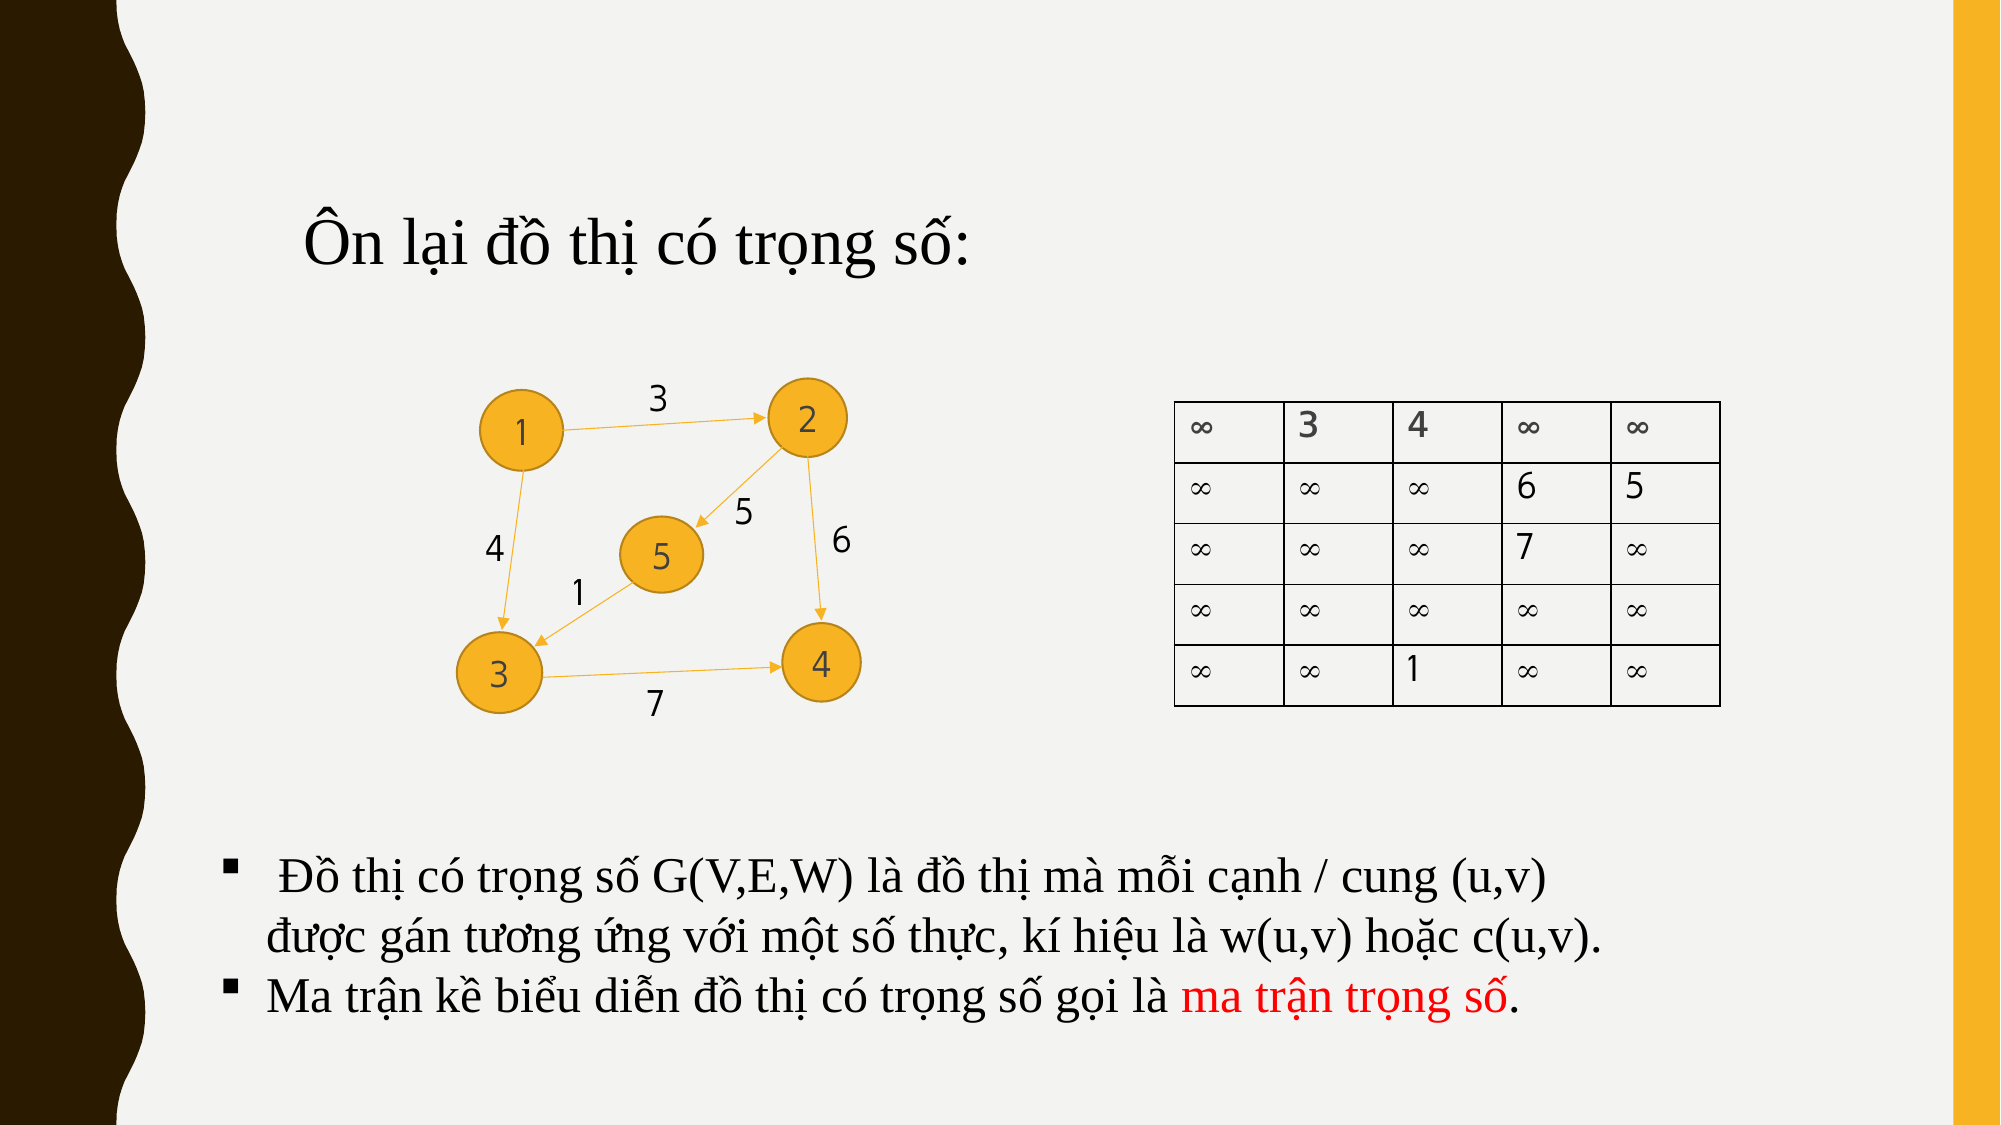

Ôn lại đồ thị có trọng số:
3
2
1
| ∞ | 3 | 4 | ∞ | ∞ |
| --- | --- | --- | --- | --- |
| ∞ | ∞ | ∞ | 6 | 5 |
| ∞ | ∞ | ∞ | 7 | ∞ |
| ∞ | ∞ | ∞ | ∞ | ∞ |
| ∞ | ∞ | 1 | ∞ | ∞ |
5
6
5
4
1
4
3
7
 Đồ thị có trọng số G(V,E,W) là đồ thị mà mỗi cạnh / cung (u,v) được gán tương ứng với một số thực, kí hiệu là w(u,v) hoặc c(u,v).
Ma trận kề biểu diễn đồ thị có trọng số gọi là ma trận trọng số.